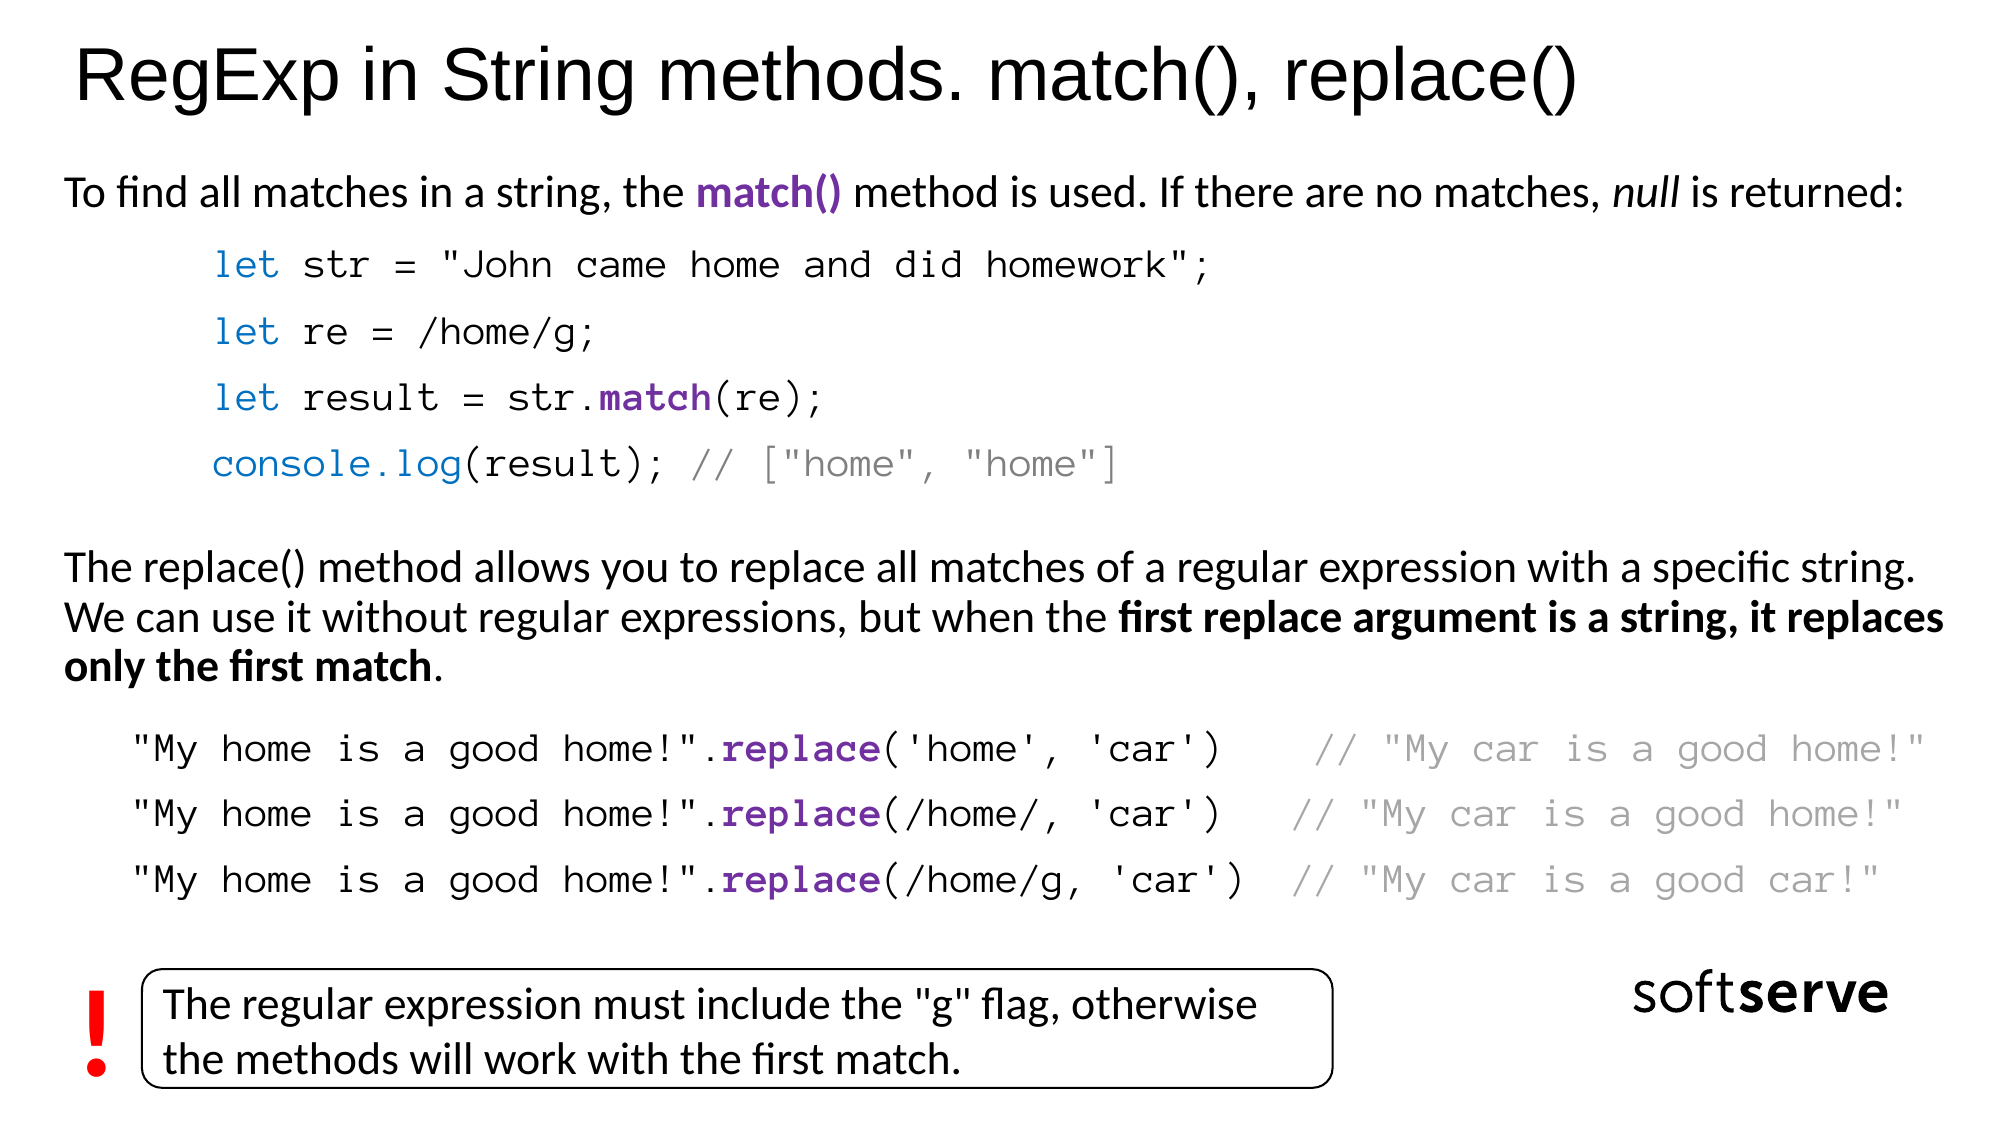

# RegExp in String methods. match(), replace()
To find all matches in a string, the match() method is used. If there are no matches, null is returned:
	let str = "John came home and did homework";
	let re = /home/g;
	let result = str.match(re);
	console.log(result); // ["home", "home"]
The replace() method allows you to replace all matches of a regular expression with a specific string. We can use it without regular expressions, but when the first replace argument is a string, it replaces only the first match.
   "My home is a good home!".replace('home', 'car')    // "My car is a good home!"
   "My home is a good home!".replace(/home/, 'car')   // "My car is a good home!"
   "My home is a good home!".replace(/home/g, 'car')  // "My car is a good car!"

!
The regular expression must include the "g" flag, otherwise the methods will work with the first match.